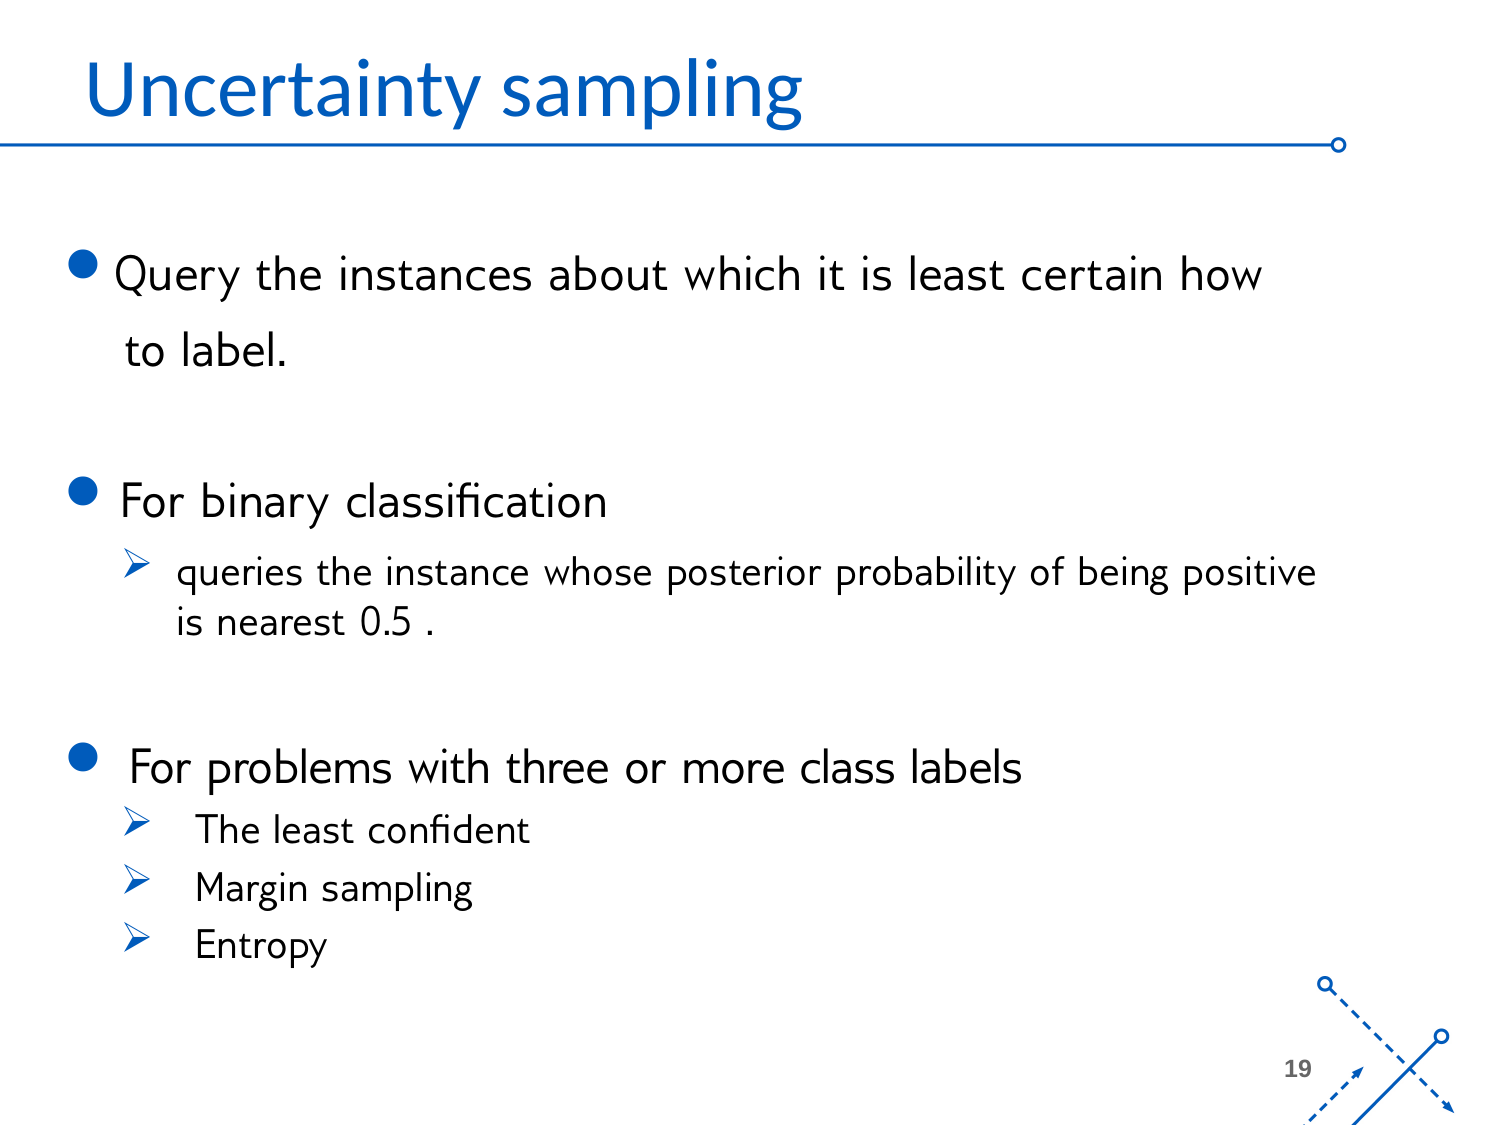

# Uncertainty sampling

Query the instances about which it is least certain how
    to label.

For binary classification
queries the instance whose posterior probability of being positive is nearest 0.5 .

 For problems with three or more class labels
The least confident
Margin sampling
Entropy